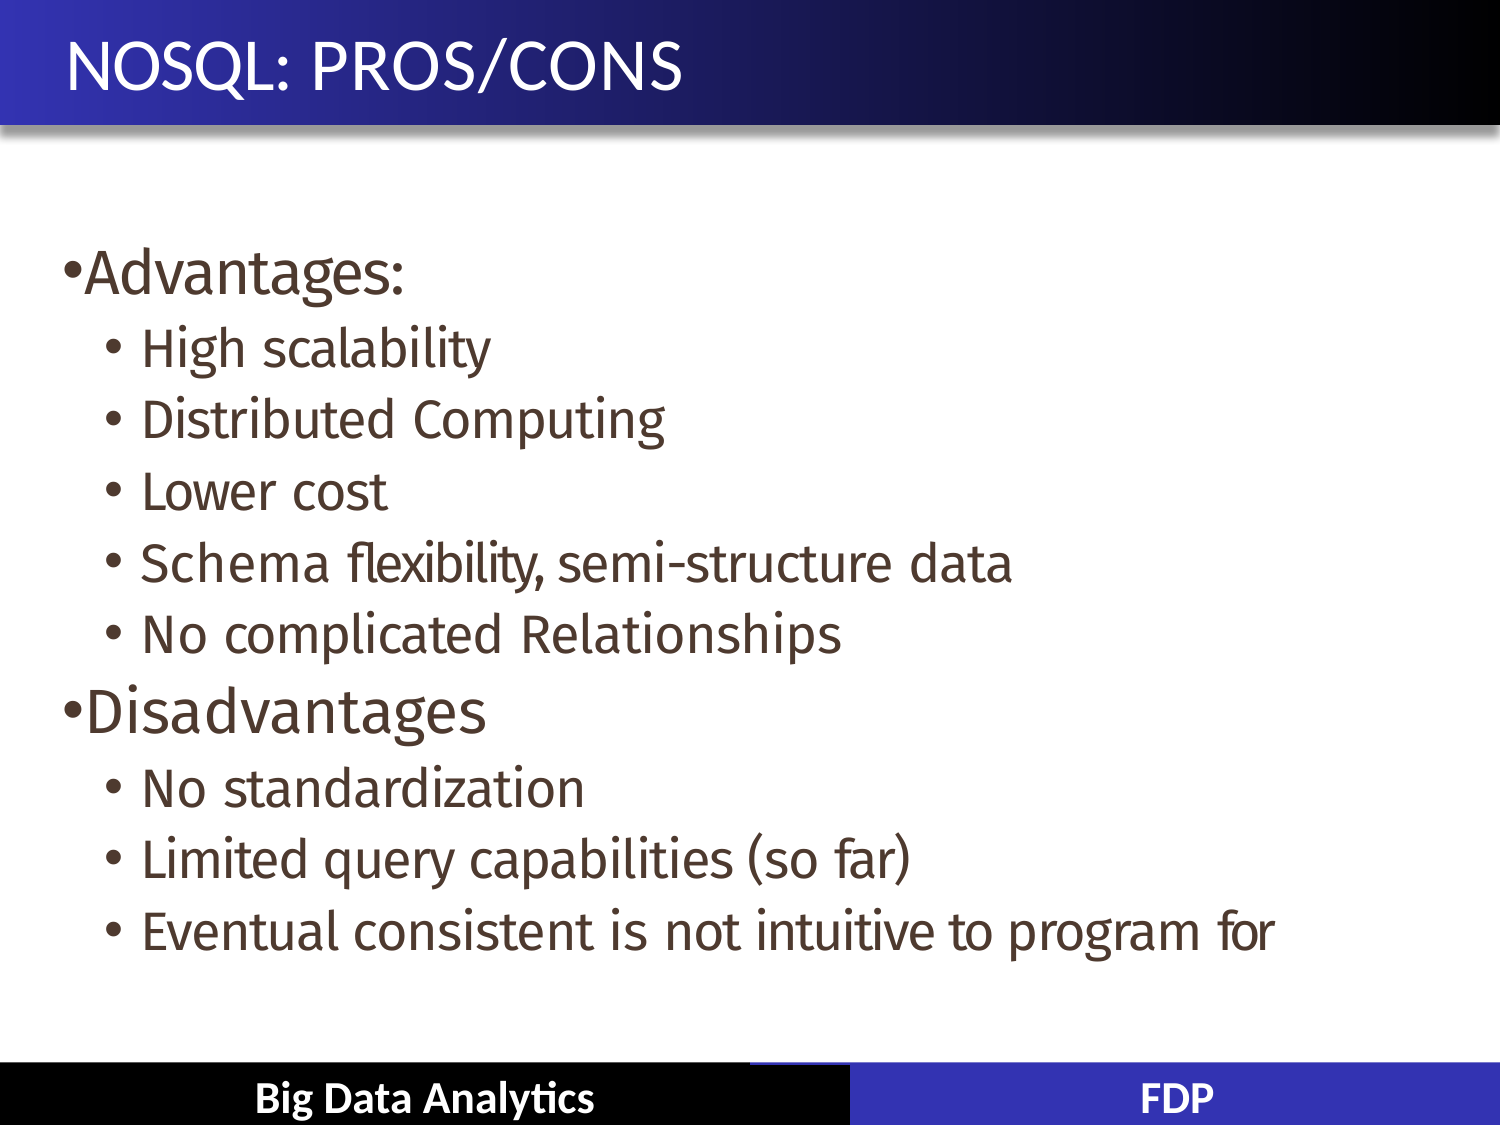

# NOSQL: PROS/CONS
Advantages:
High scalability
Distributed Computing
Lower cost
Schema flexibility, semi-structure data
No complicated Relationships
Disadvantages
No standardization
Limited query capabilities (so far)
Eventual consistent is not intuitive to program for
Big Data Analytics
FDP